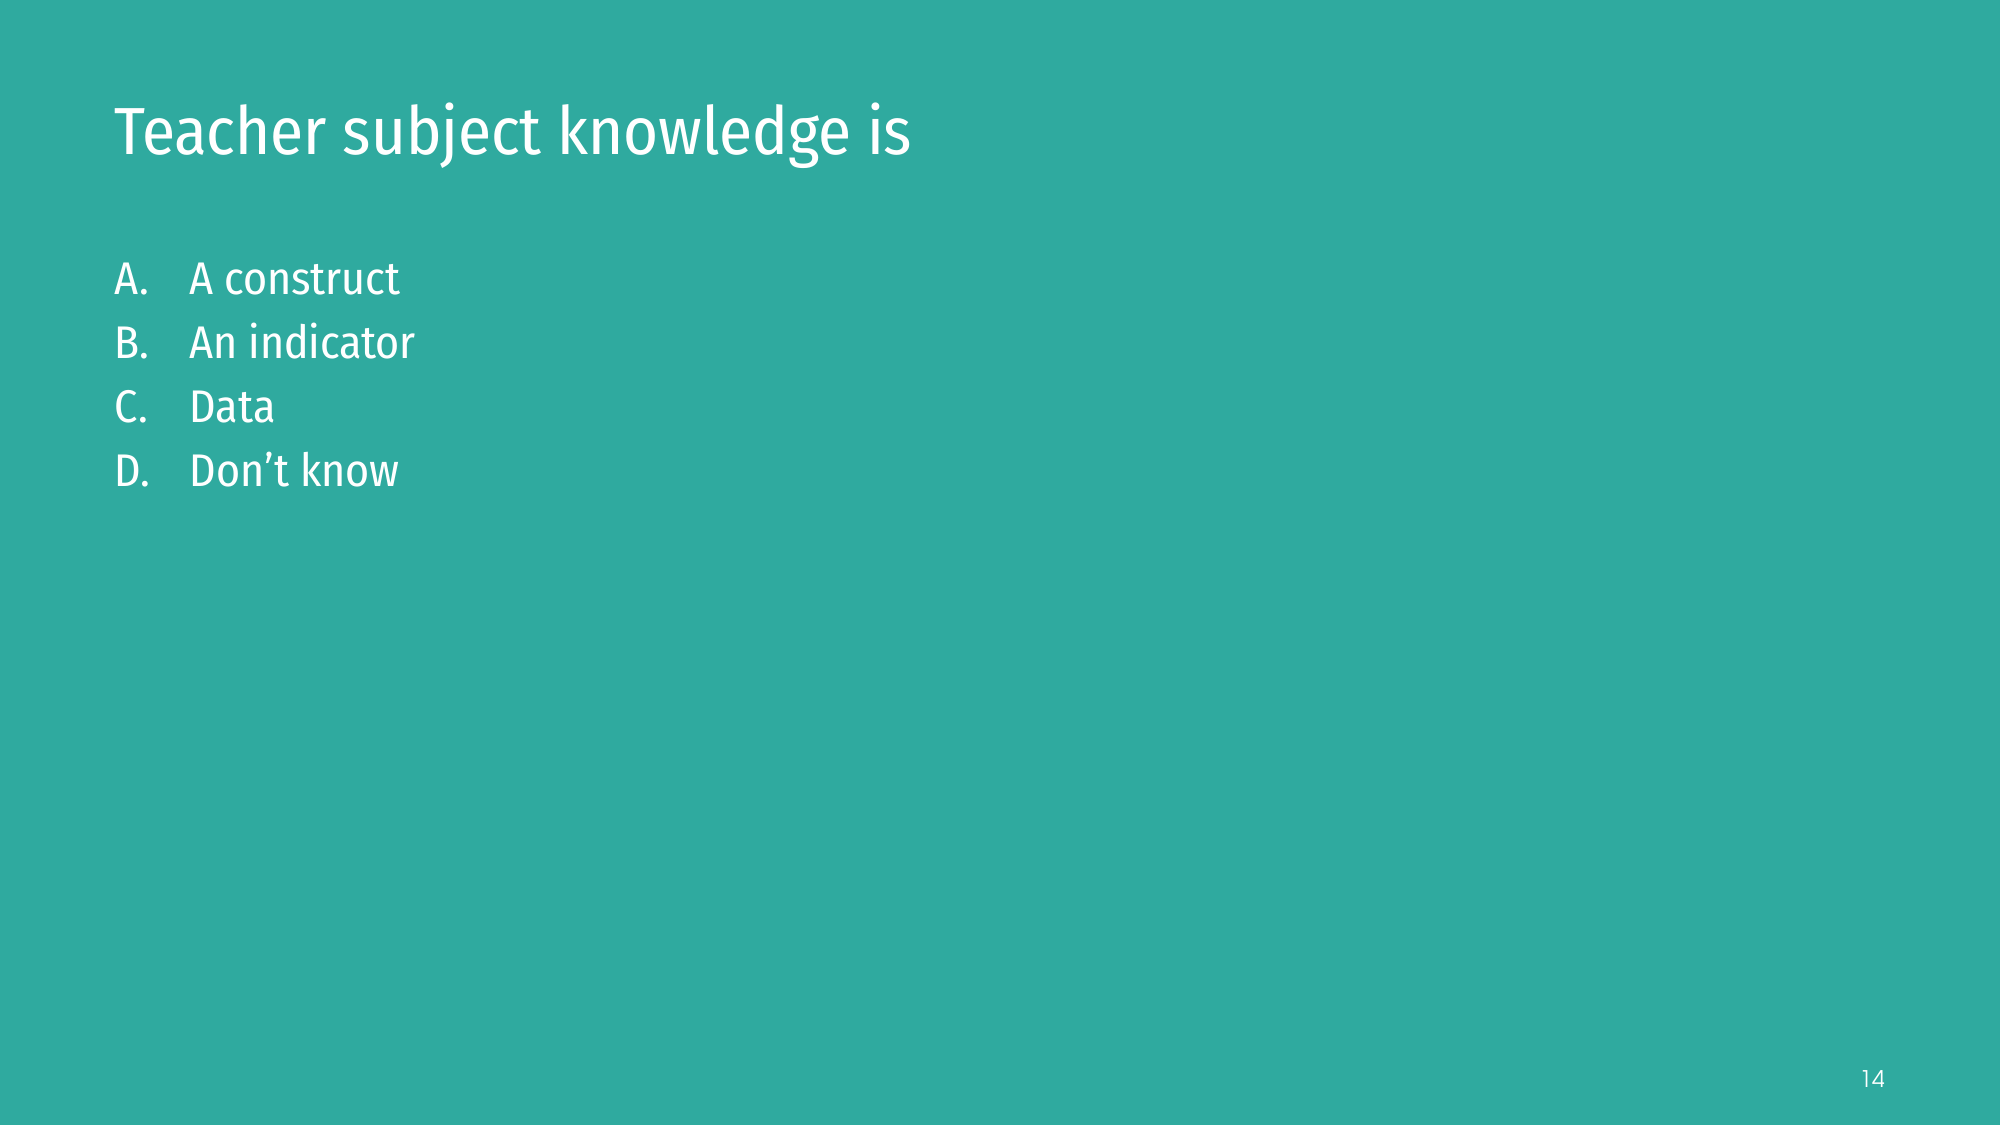

# Teacher subject knowledge is
A construct
An indicator
Data
Don’t know
14